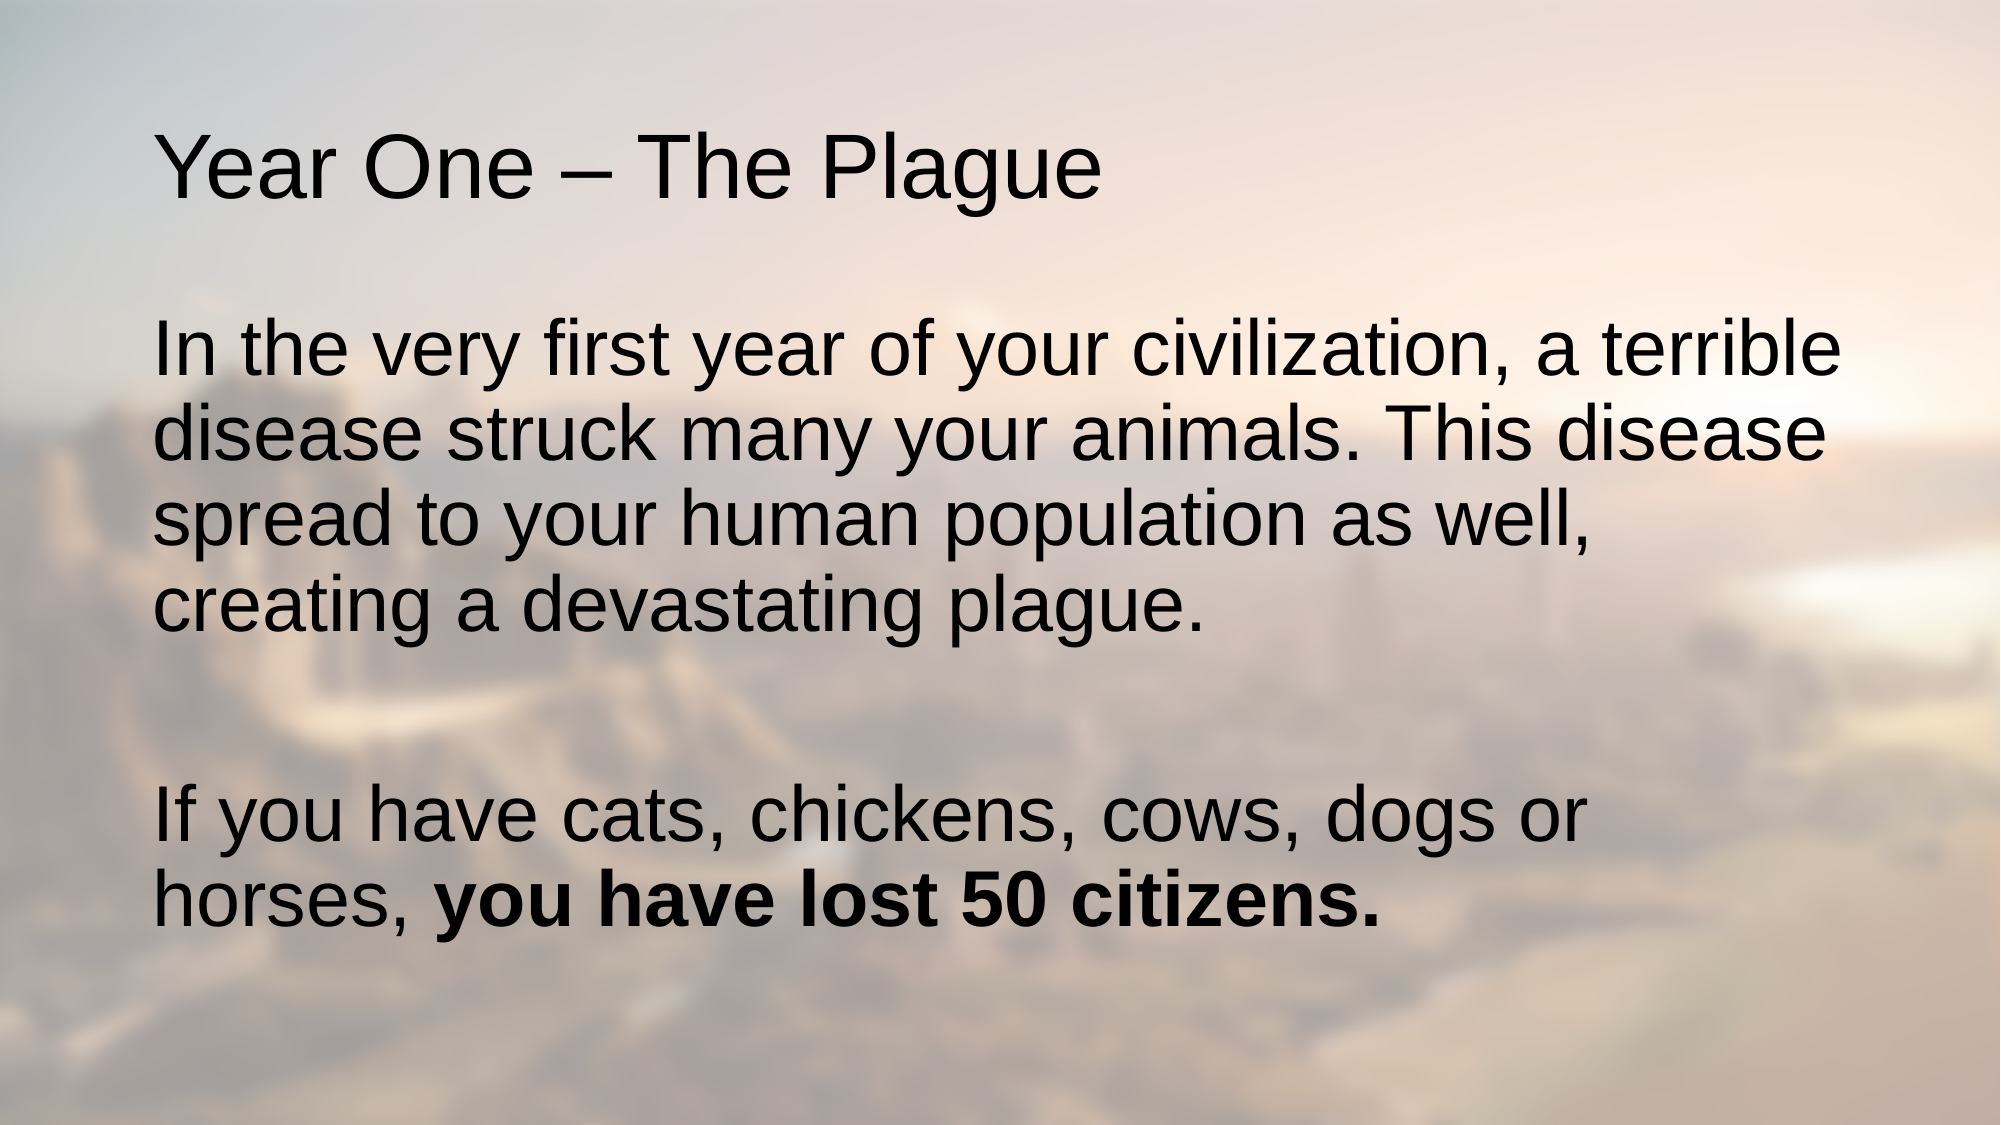

# Year One – The Plague
In the very first year of your civilization, a terrible disease struck many your animals. This disease spread to your human population as well, creating a devastating plague.

If you have cats, chickens, cows, dogs or horses, you have lost 50 citizens.